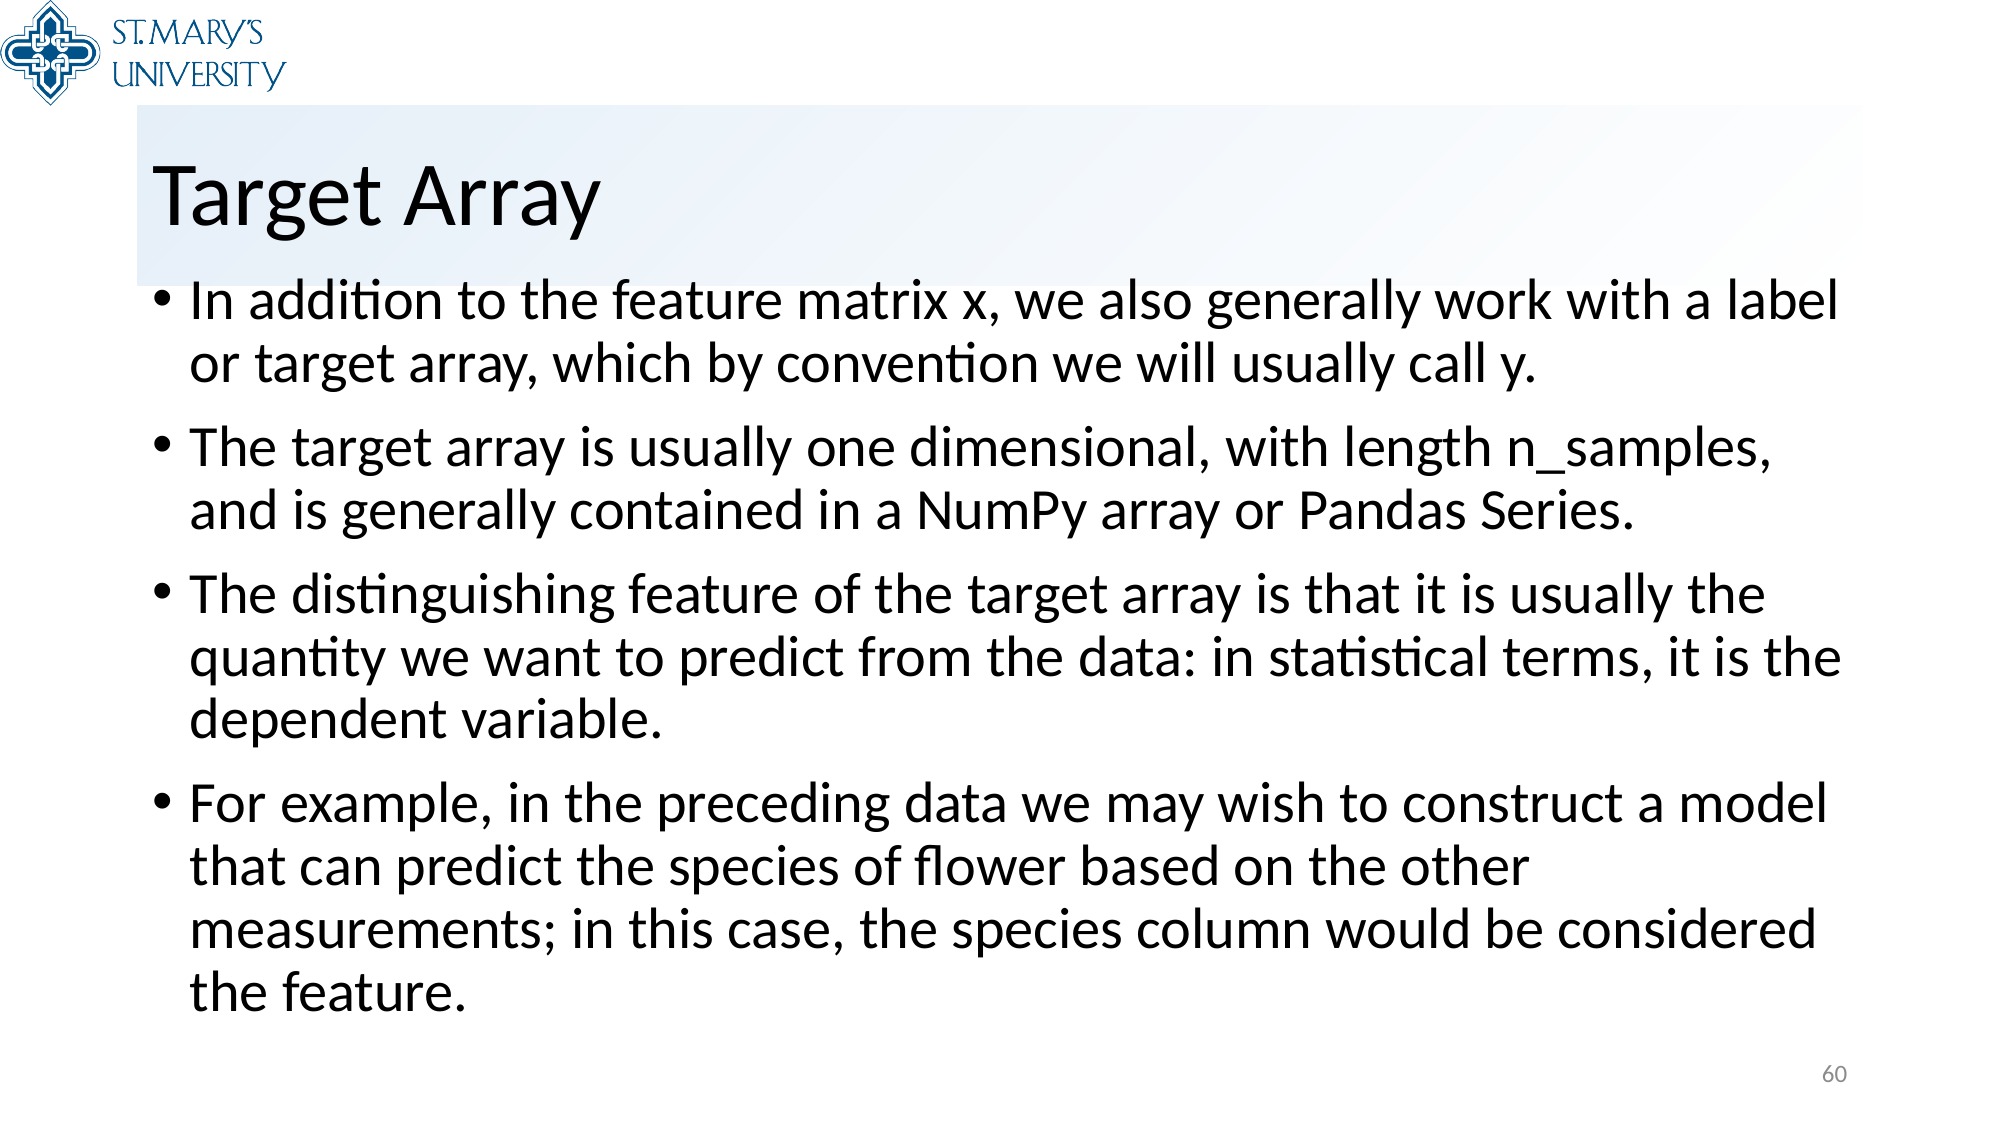

# Target Array
In addition to the feature matrix x, we also generally work with a label or target array, which by convention we will usually call y.
The target array is usually one dimensional, with length n_samples, and is generally contained in a NumPy array or Pandas Series.
The distinguishing feature of the target array is that it is usually the quantity we want to predict from the data: in statistical terms, it is the dependent variable.
For example, in the preceding data we may wish to construct a model that can predict the species of flower based on the other measurements; in this case, the species column would be considered the feature.

60